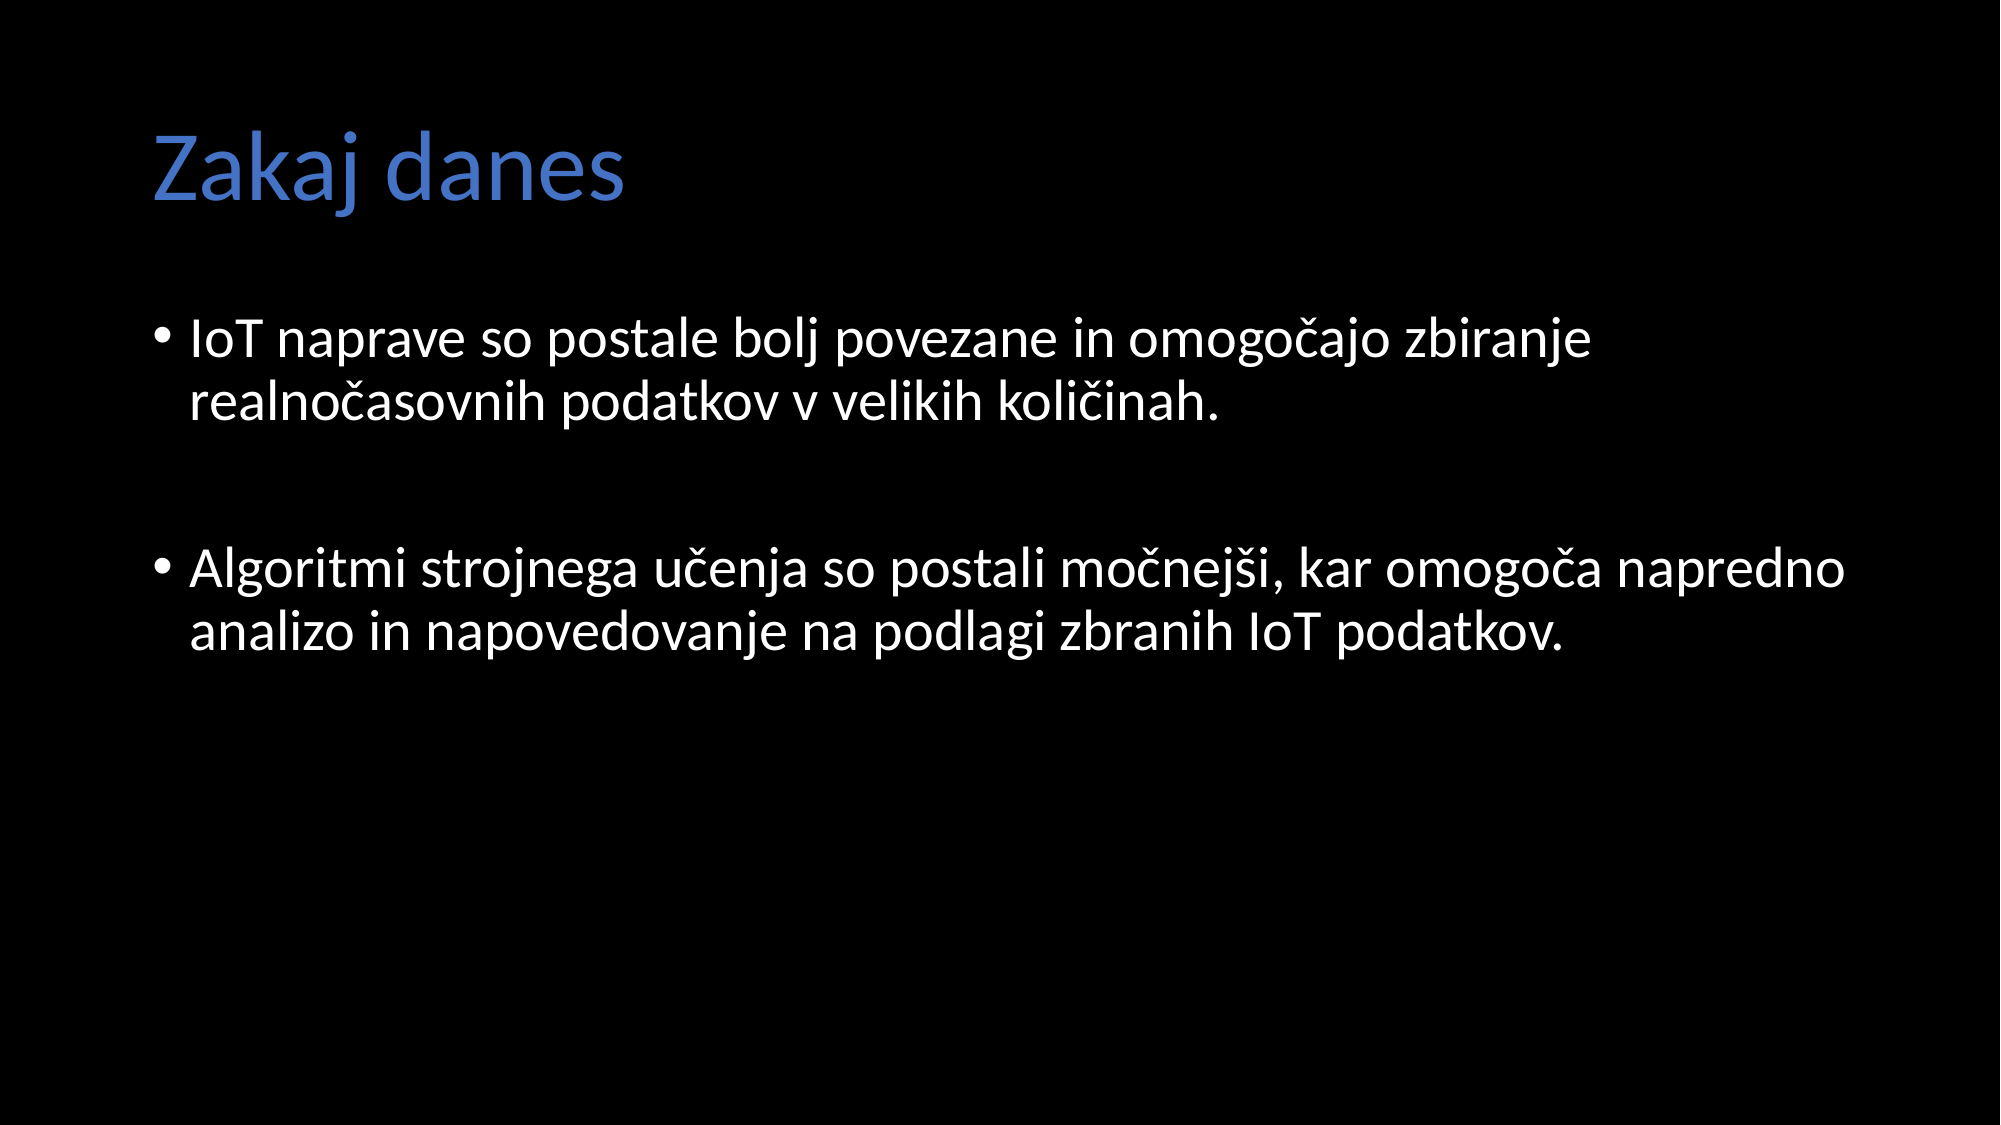

# Zakaj danes
IoT naprave so postale bolj povezane in omogočajo zbiranje realnočasovnih podatkov v velikih količinah.

Algoritmi strojnega učenja so postali močnejši, kar omogoča napredno analizo in napovedovanje na podlagi zbranih IoT podatkov.